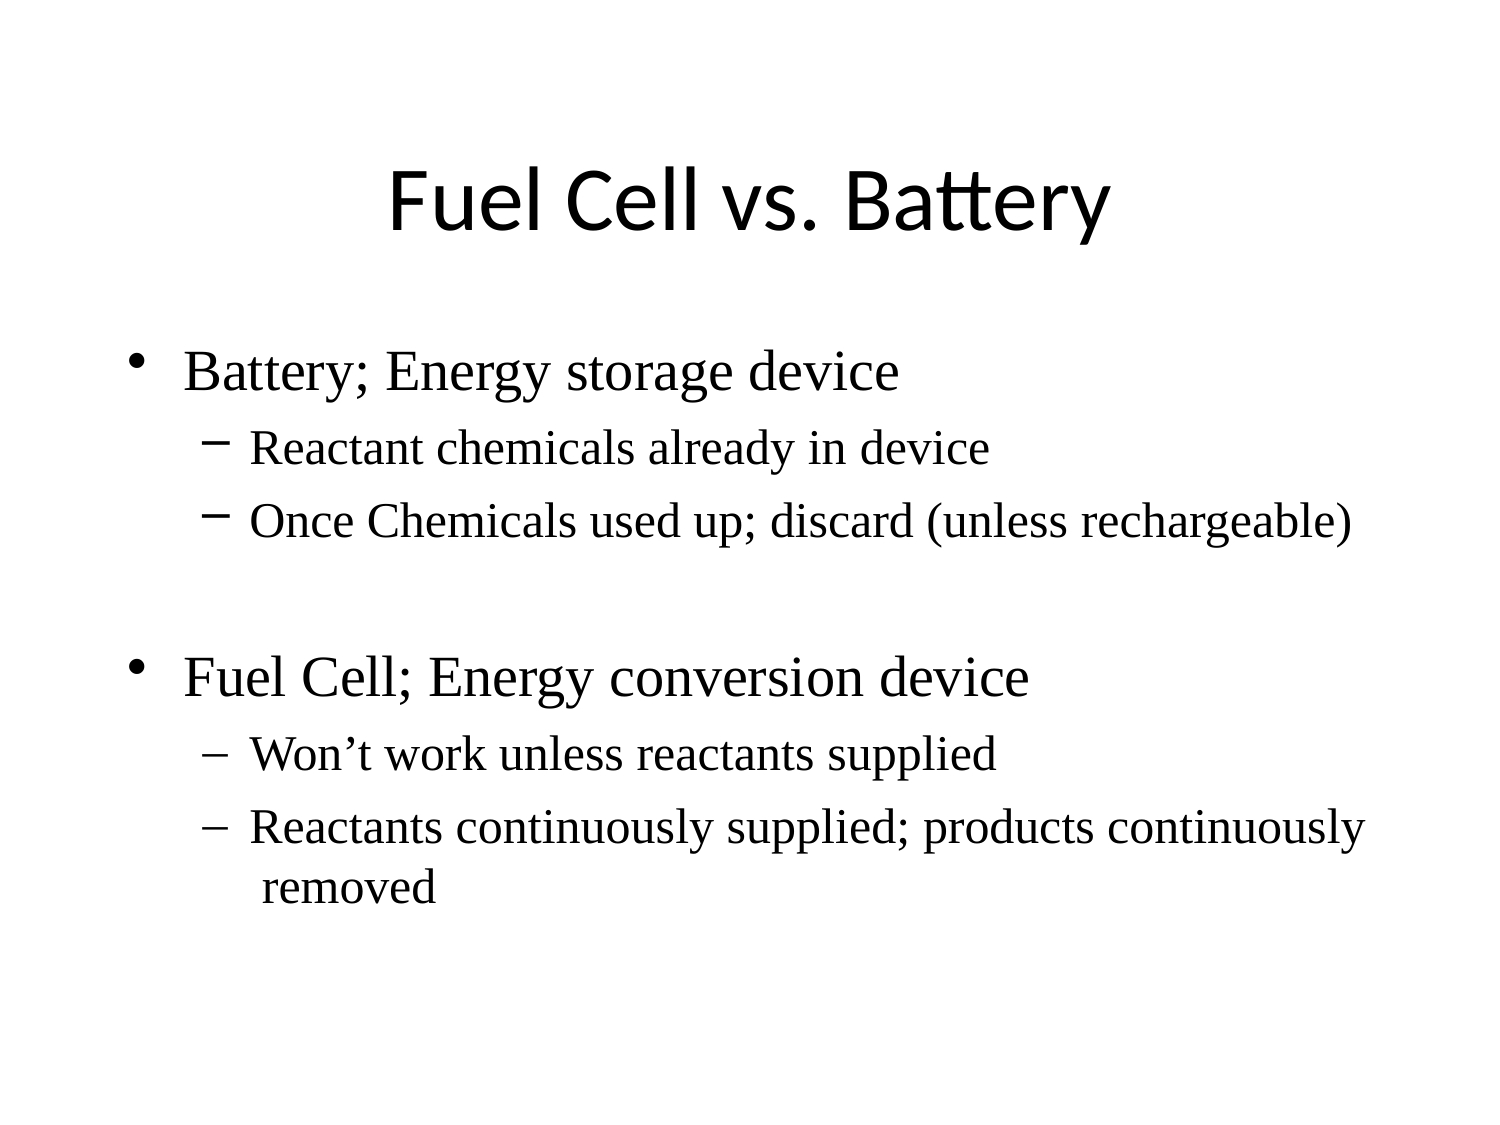

Fuel Cell vs. Battery
Battery; Energy storage device
Reactant chemicals already in device
Once Chemicals used up; discard (unless rechargeable)

Fuel Cell; Energy conversion device
Won’t work unless reactants supplied
Reactants continuously supplied; products continuously  removed